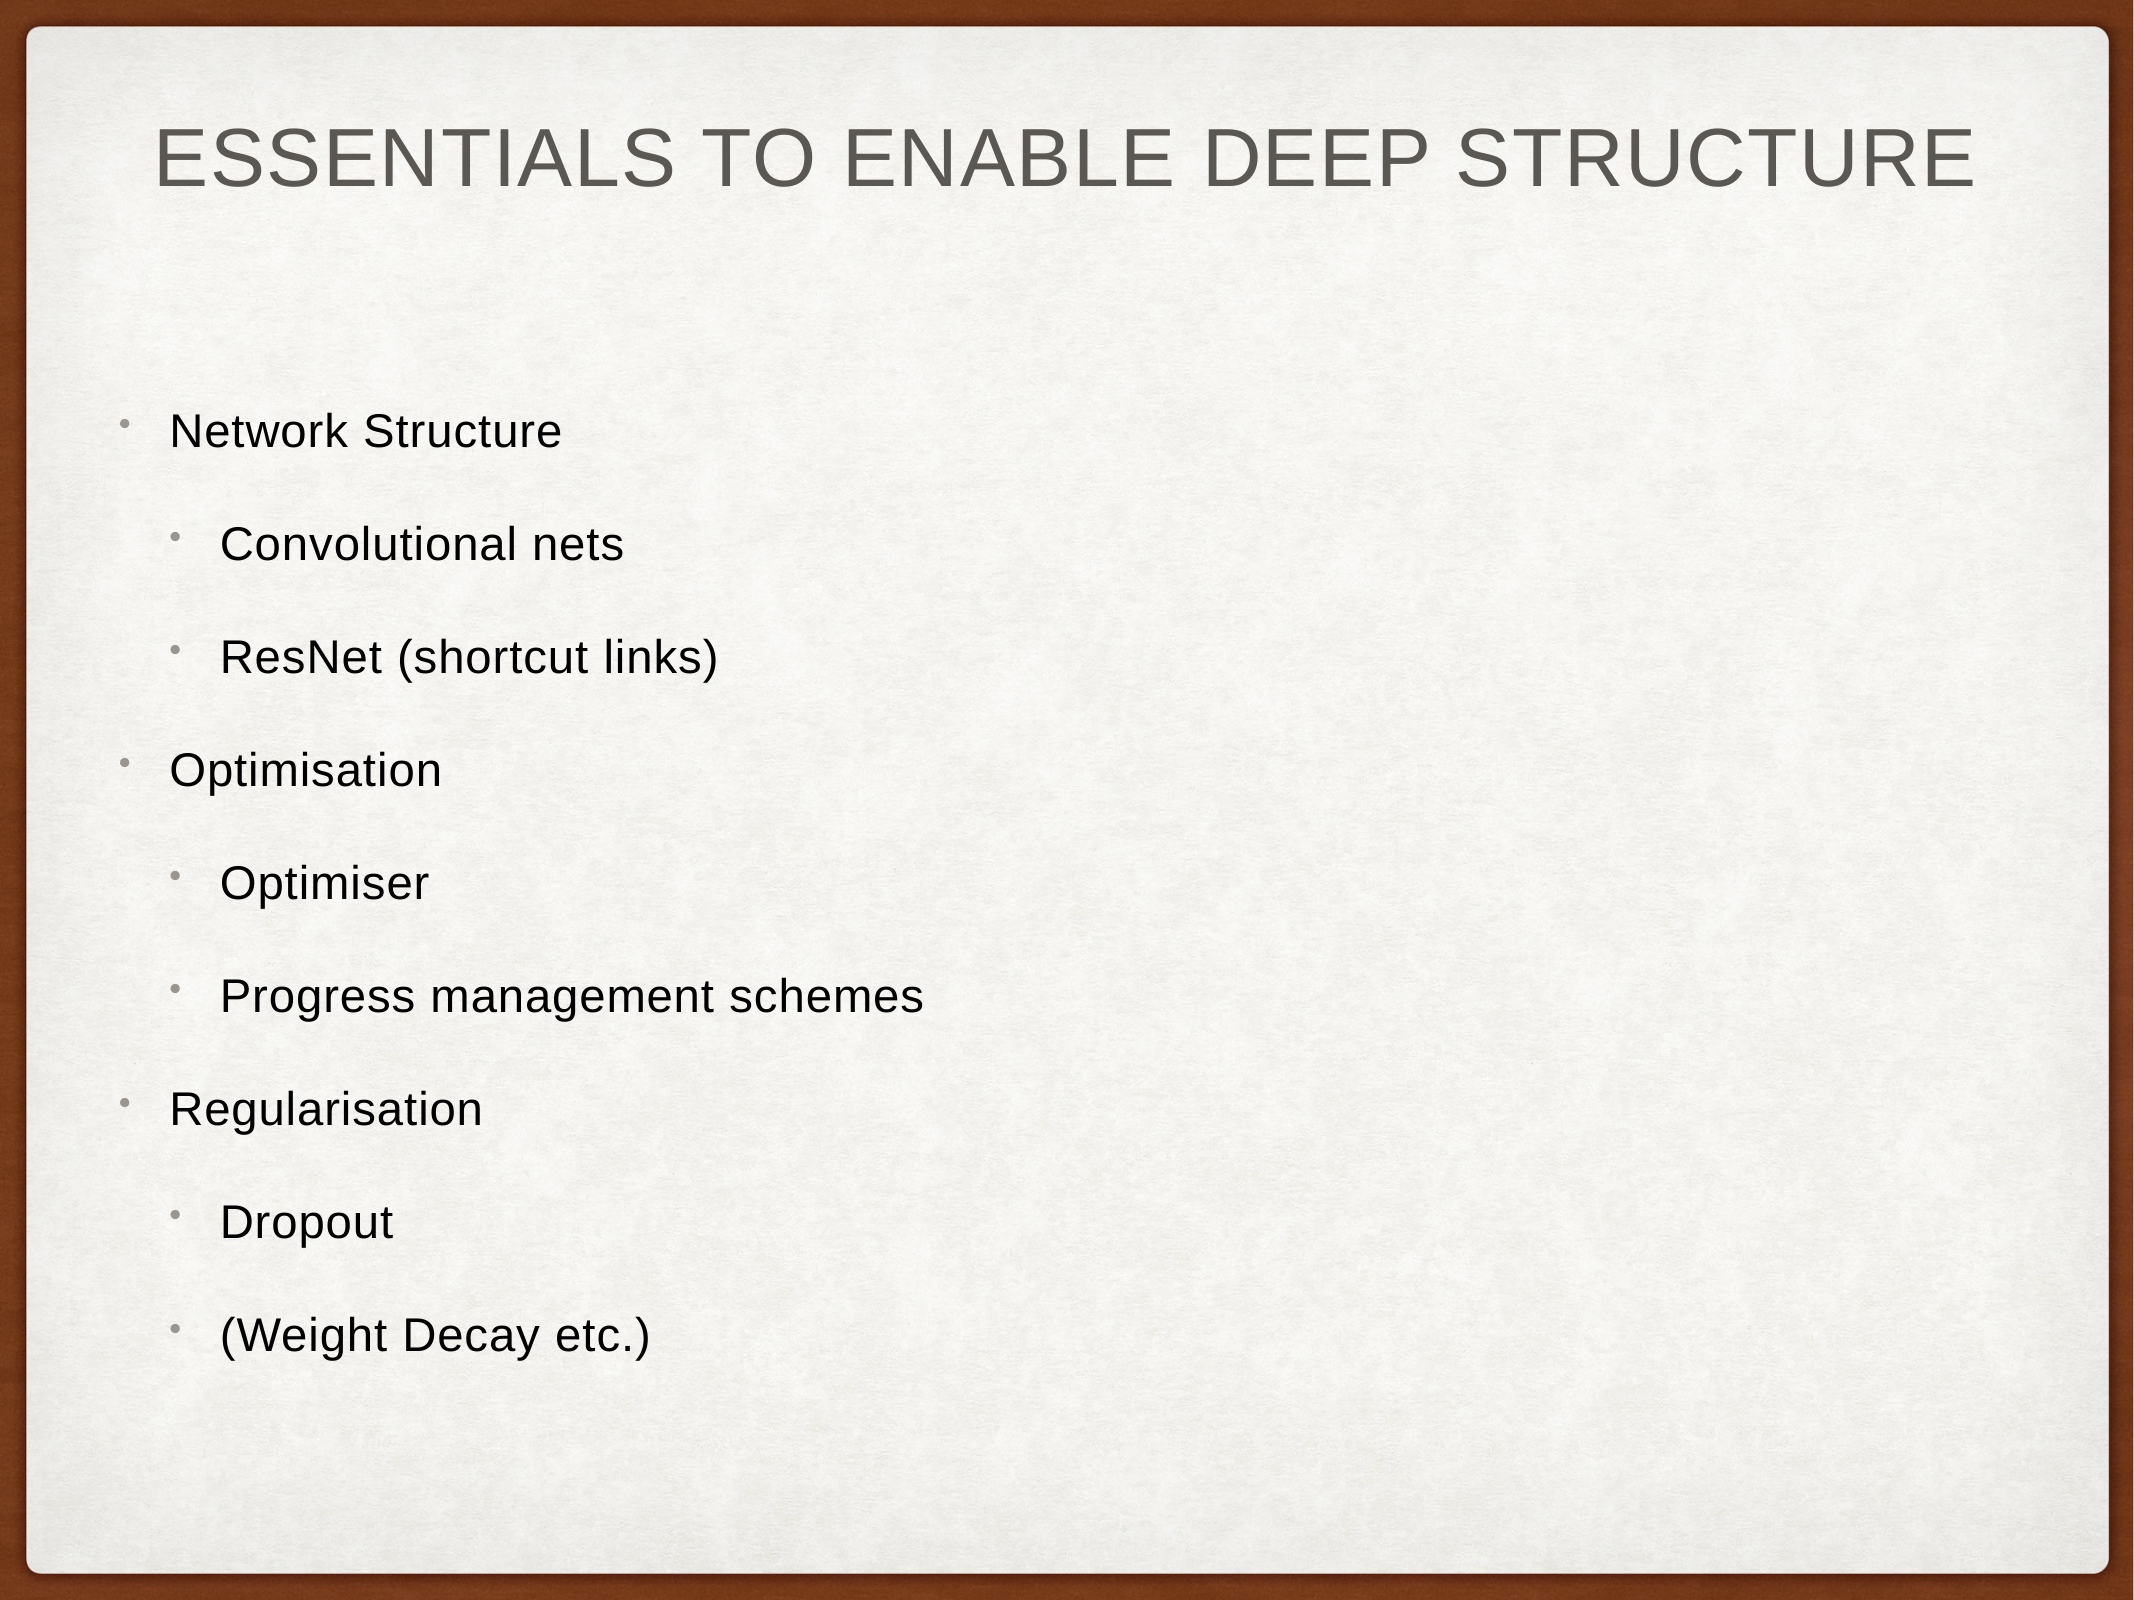

# Essentials to enable deep structure
Network Structure
Convolutional nets
ResNet (shortcut links)
Optimisation
Optimiser
Progress management schemes
Regularisation
Dropout
(Weight Decay etc.)